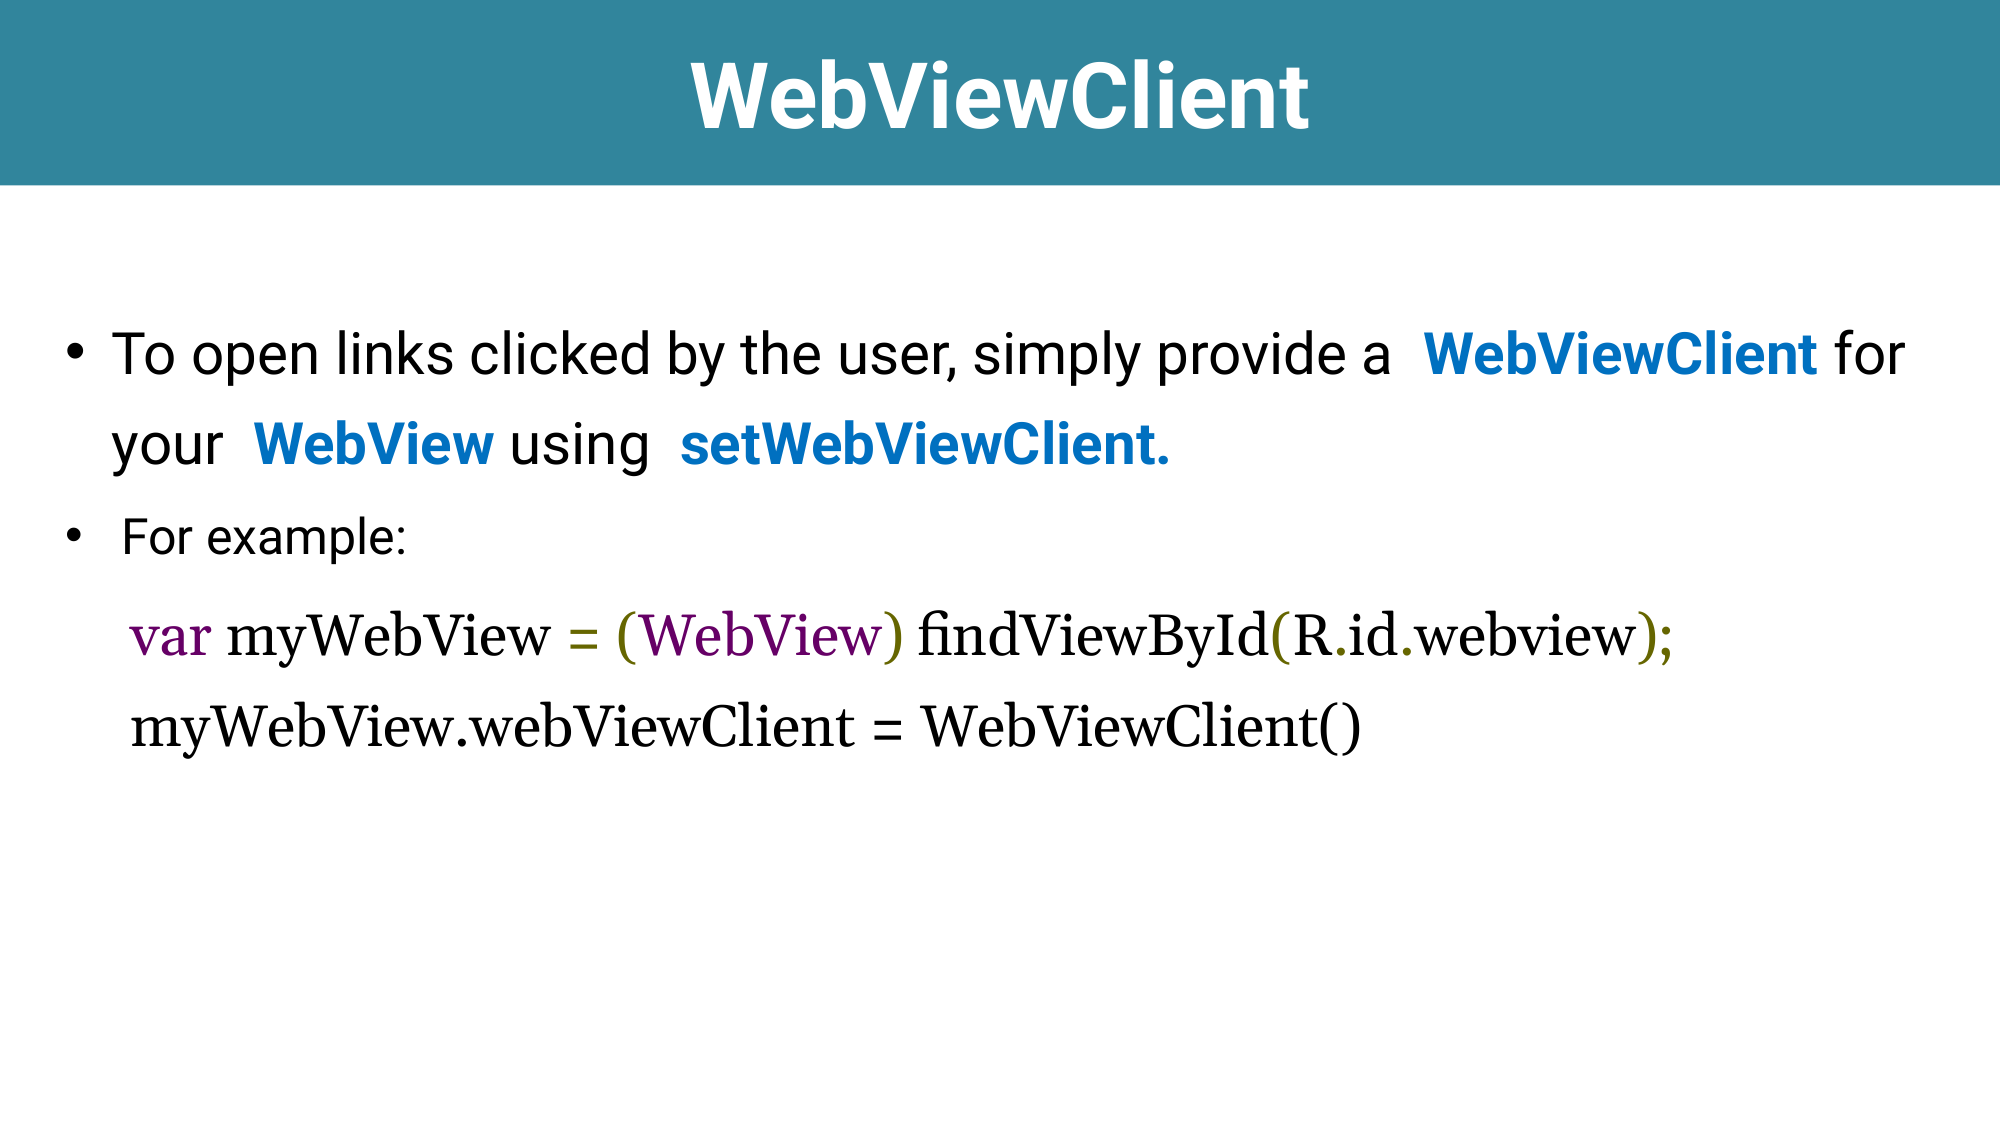

# WebViewClient
To open links clicked by the user, simply provide a  WebViewClient for your  WebView using  setWebViewClient.
For example:
var myWebView = (WebView) findViewById(R.id.webview);
myWebView.webViewClient = WebViewClient()